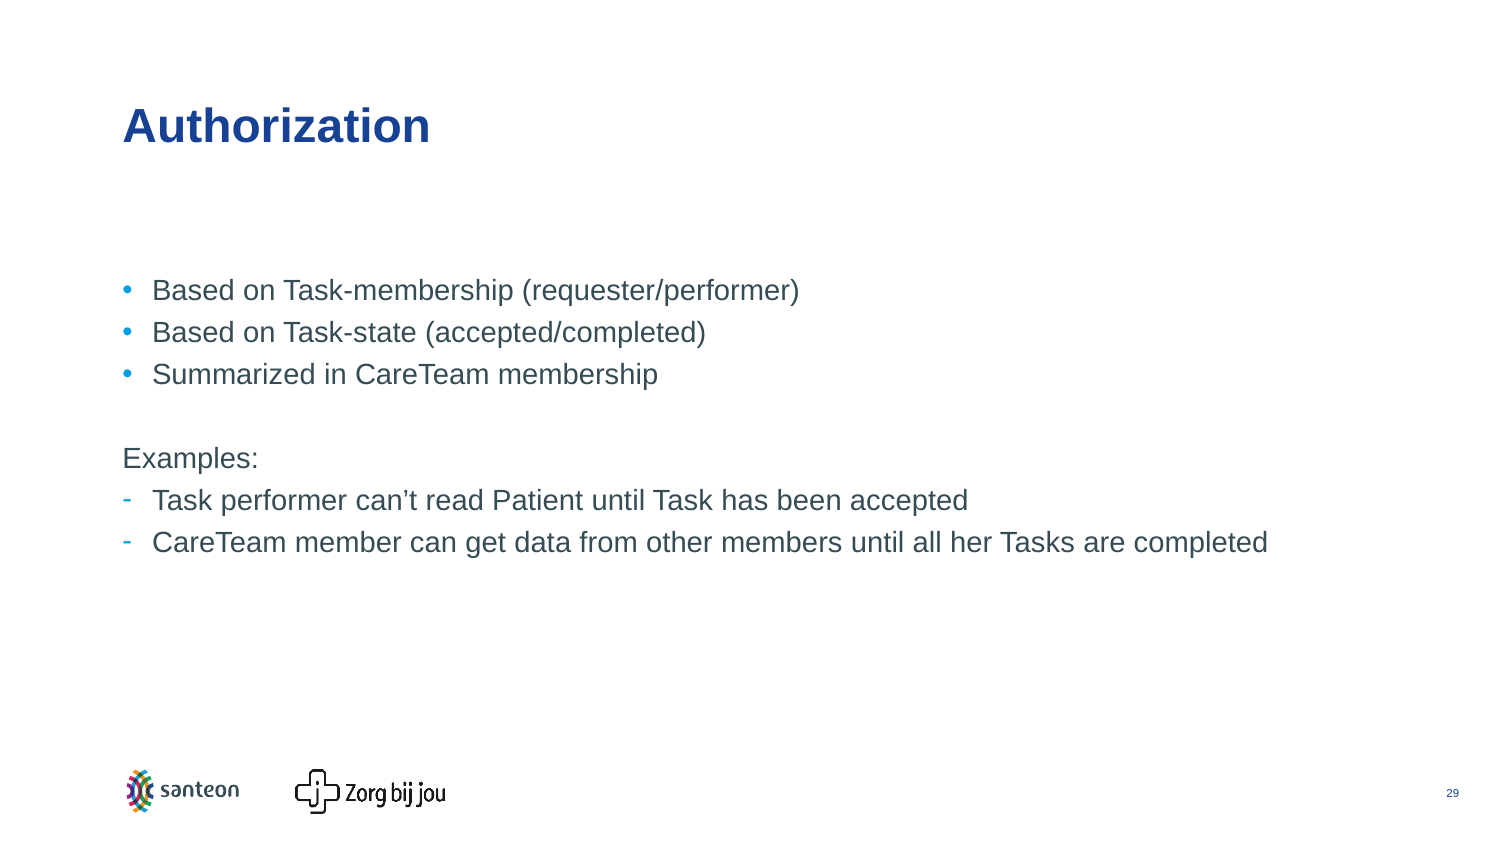

# Authorization
Based on Task-membership (requester/performer)
Based on Task-state (accepted/completed)
Summarized in CareTeam membership

Examples:
Task performer can’t read Patient until Task has been accepted
CareTeam member can get data from other members until all her Tasks are completed

29